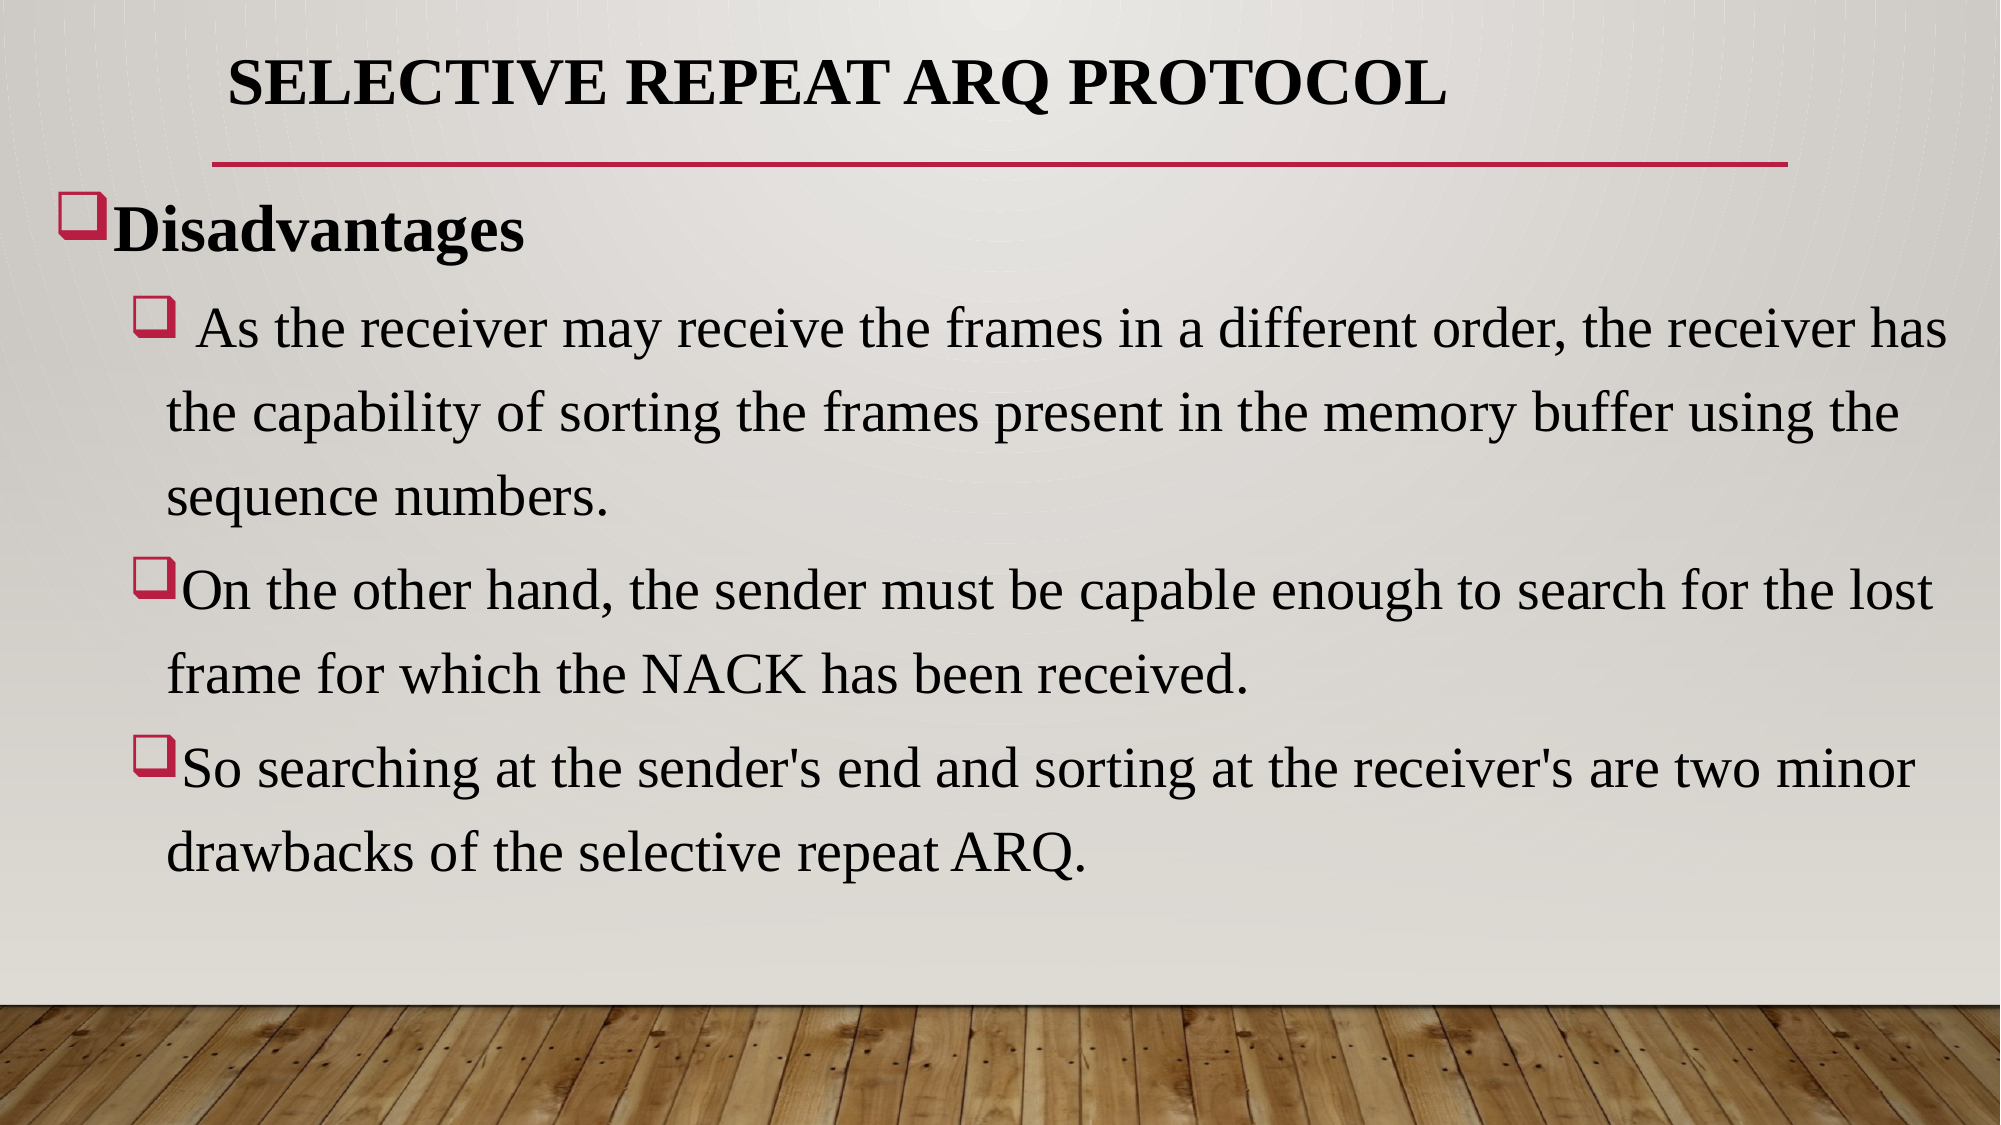

# Selective Repeat ARQ Protocol
Disadvantages
 As the receiver may receive the frames in a different order, the receiver has the capability of sorting the frames present in the memory buffer using the sequence numbers.
On the other hand, the sender must be capable enough to search for the lost frame for which the NACK has been received.
So searching at the sender's end and sorting at the receiver's are two minor drawbacks of the selective repeat ARQ.